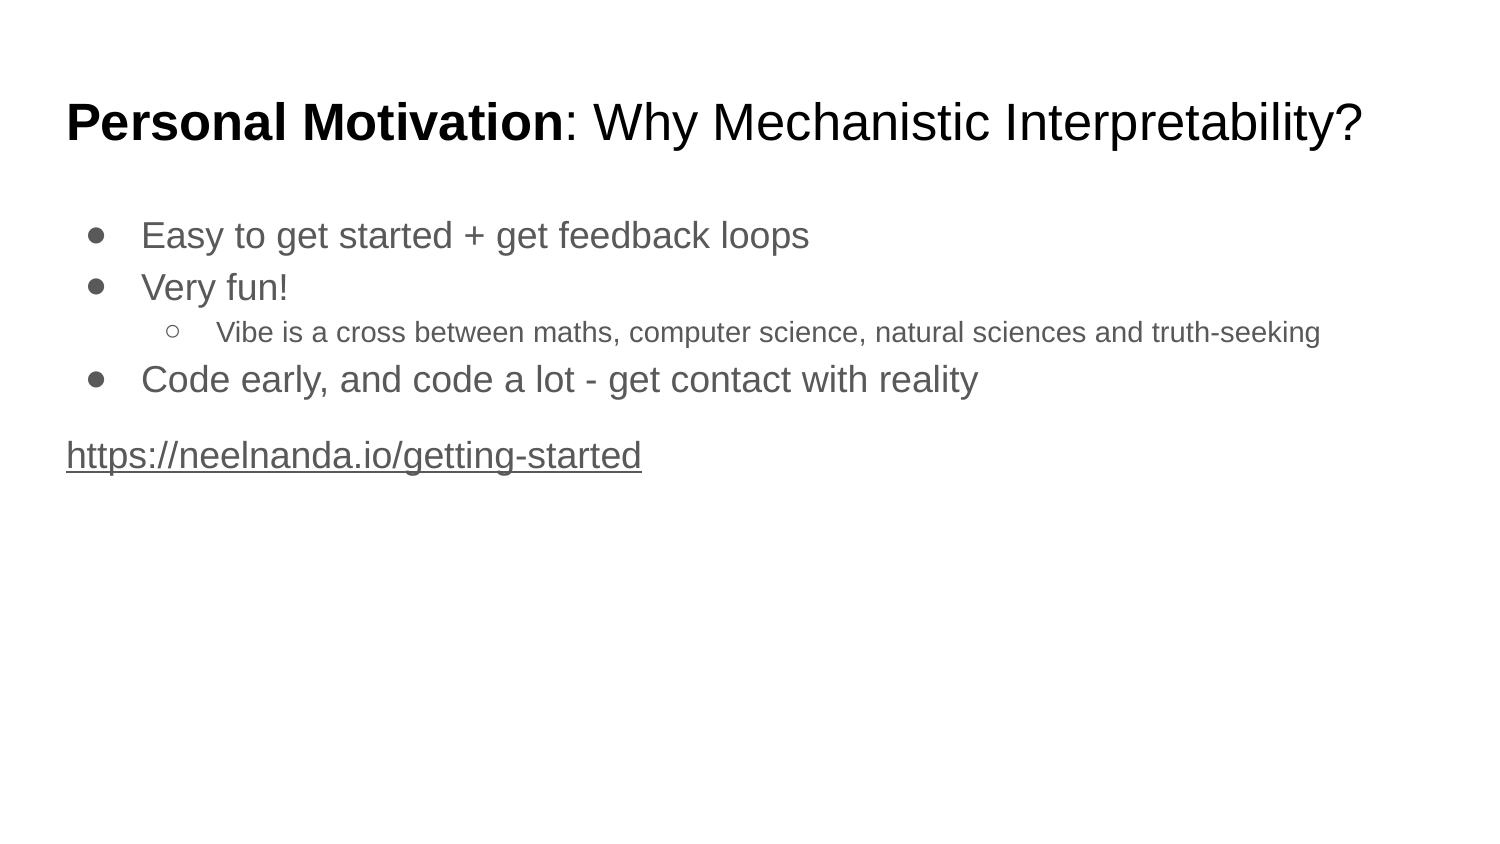

# Personal Motivation: Why Mechanistic Interpretability?
Easy to get started + get feedback loops
Very fun!
Vibe is a cross between maths, computer science, natural sciences and truth-seeking
Code early, and code a lot - get contact with reality
https://neelnanda.io/getting-started